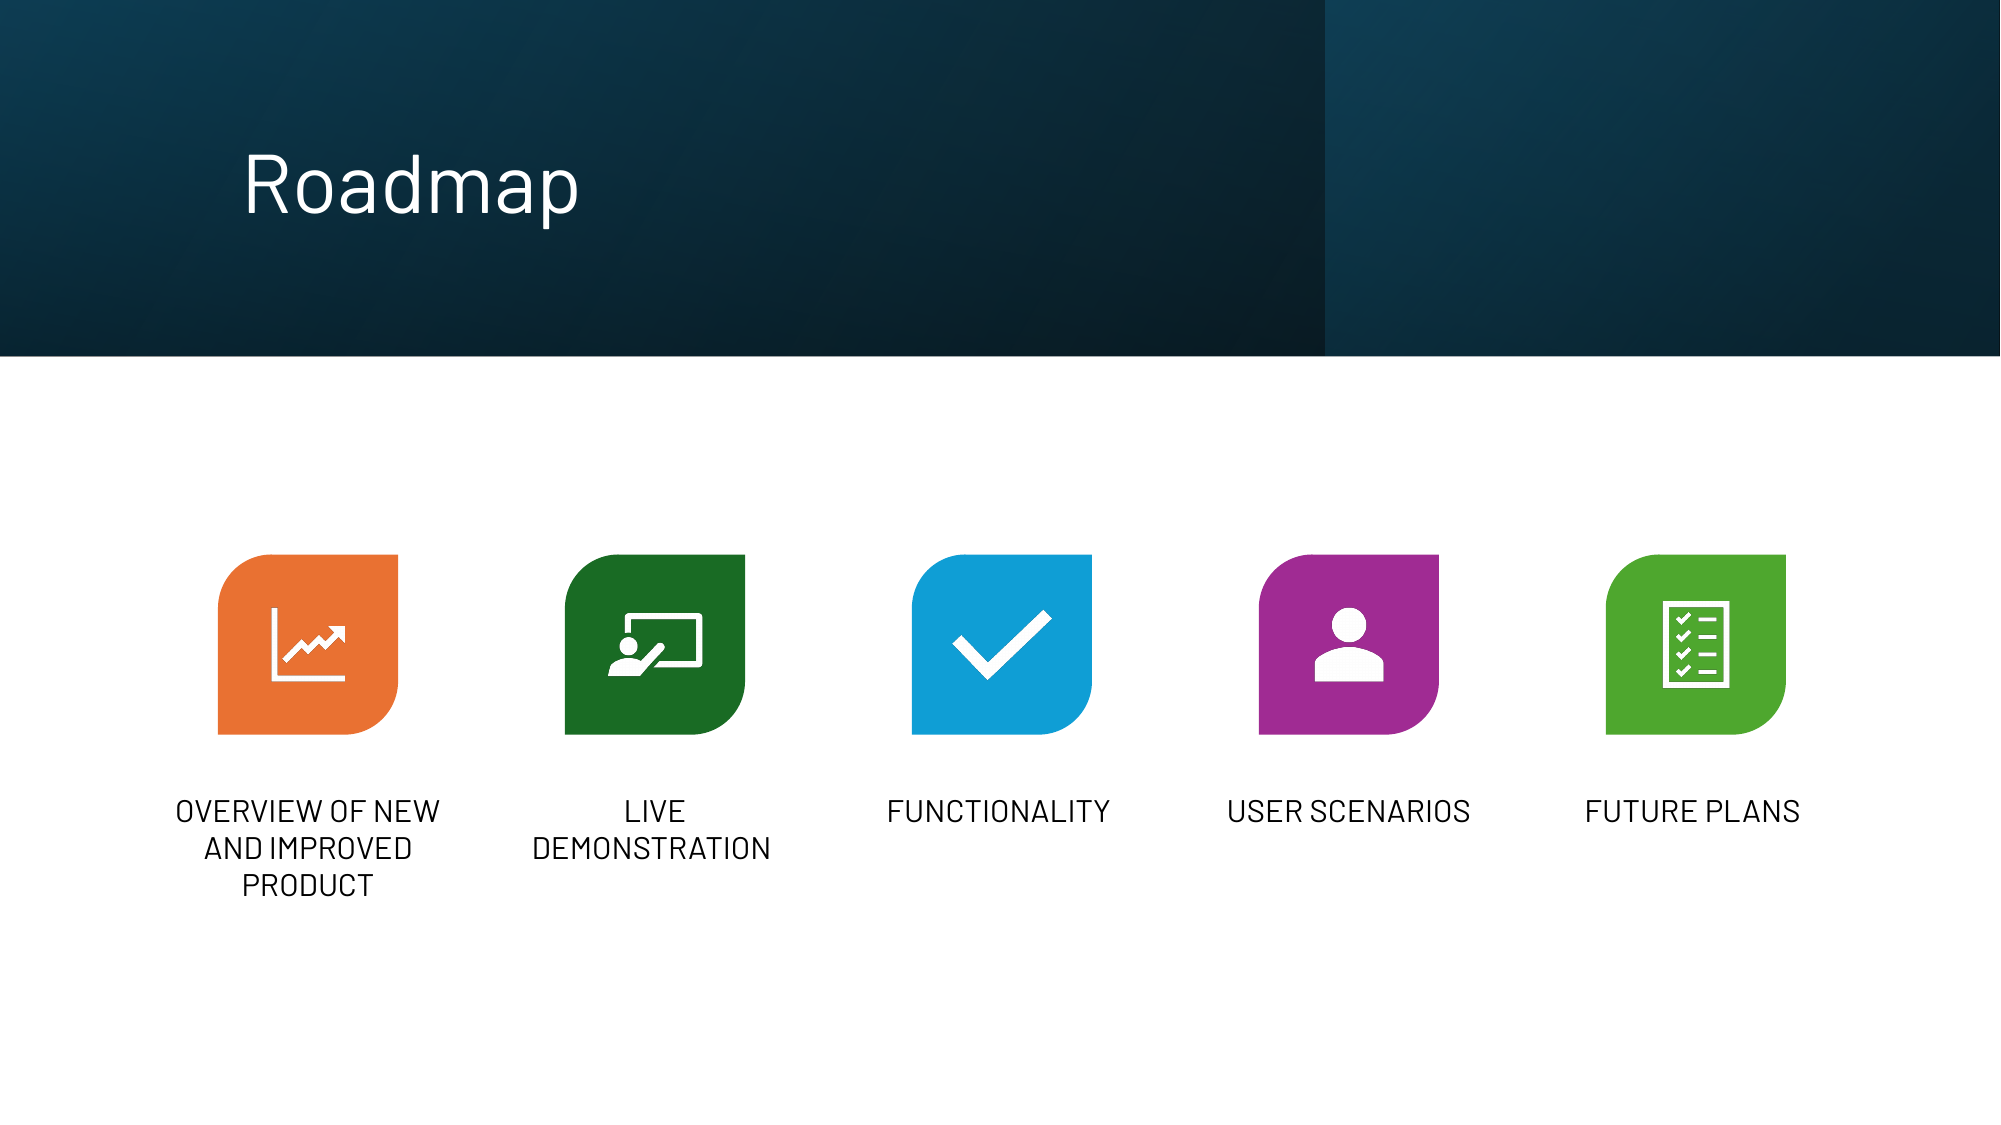

# Roadmap
Overview of new and improved product
Live demonstration
Functionality
User scenarios
Future plans